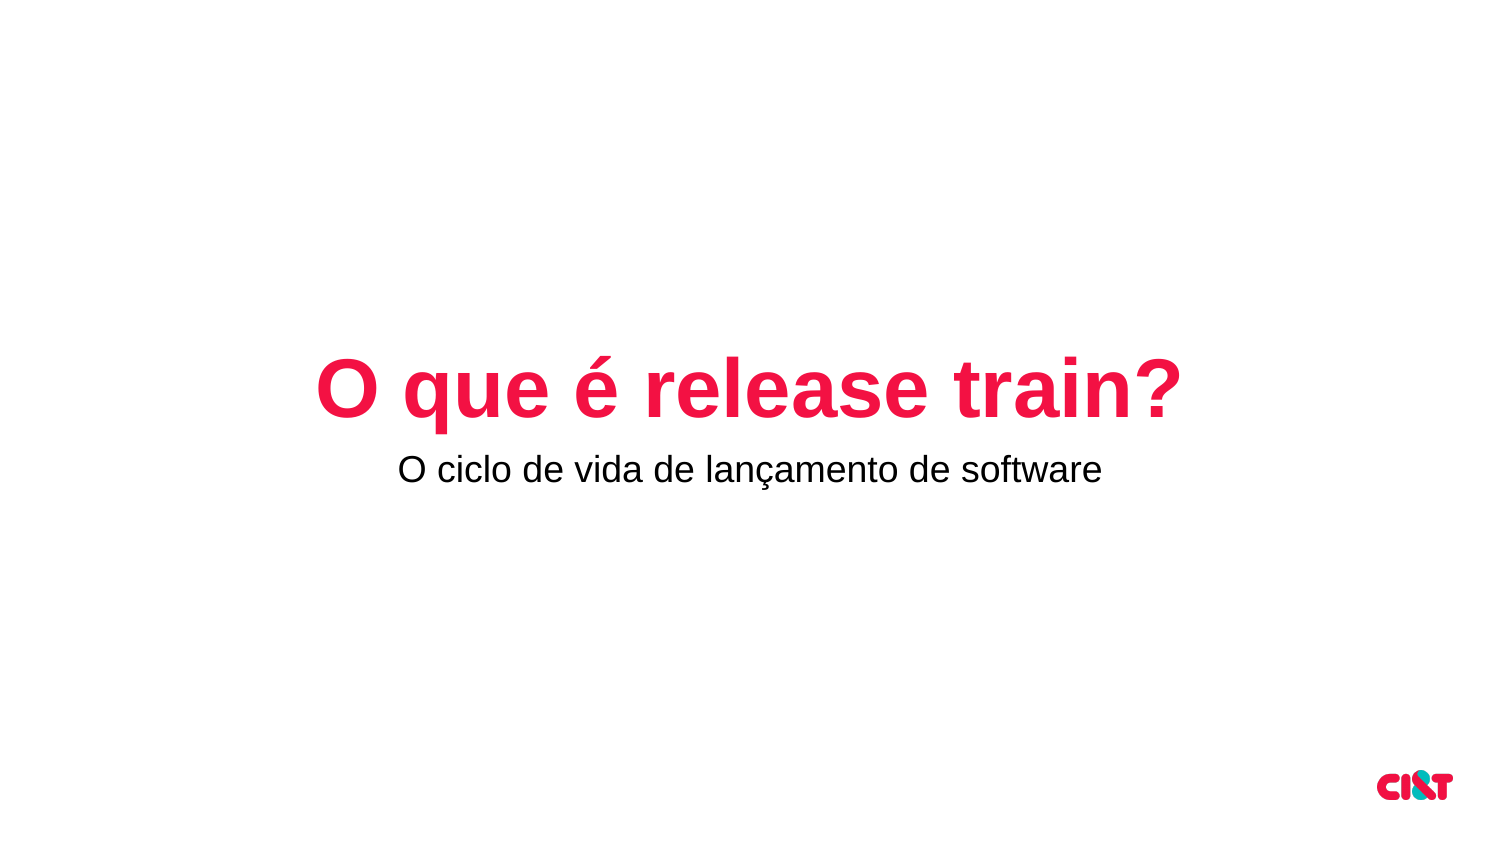

O que é release train?
O ciclo de vida de lançamento de software